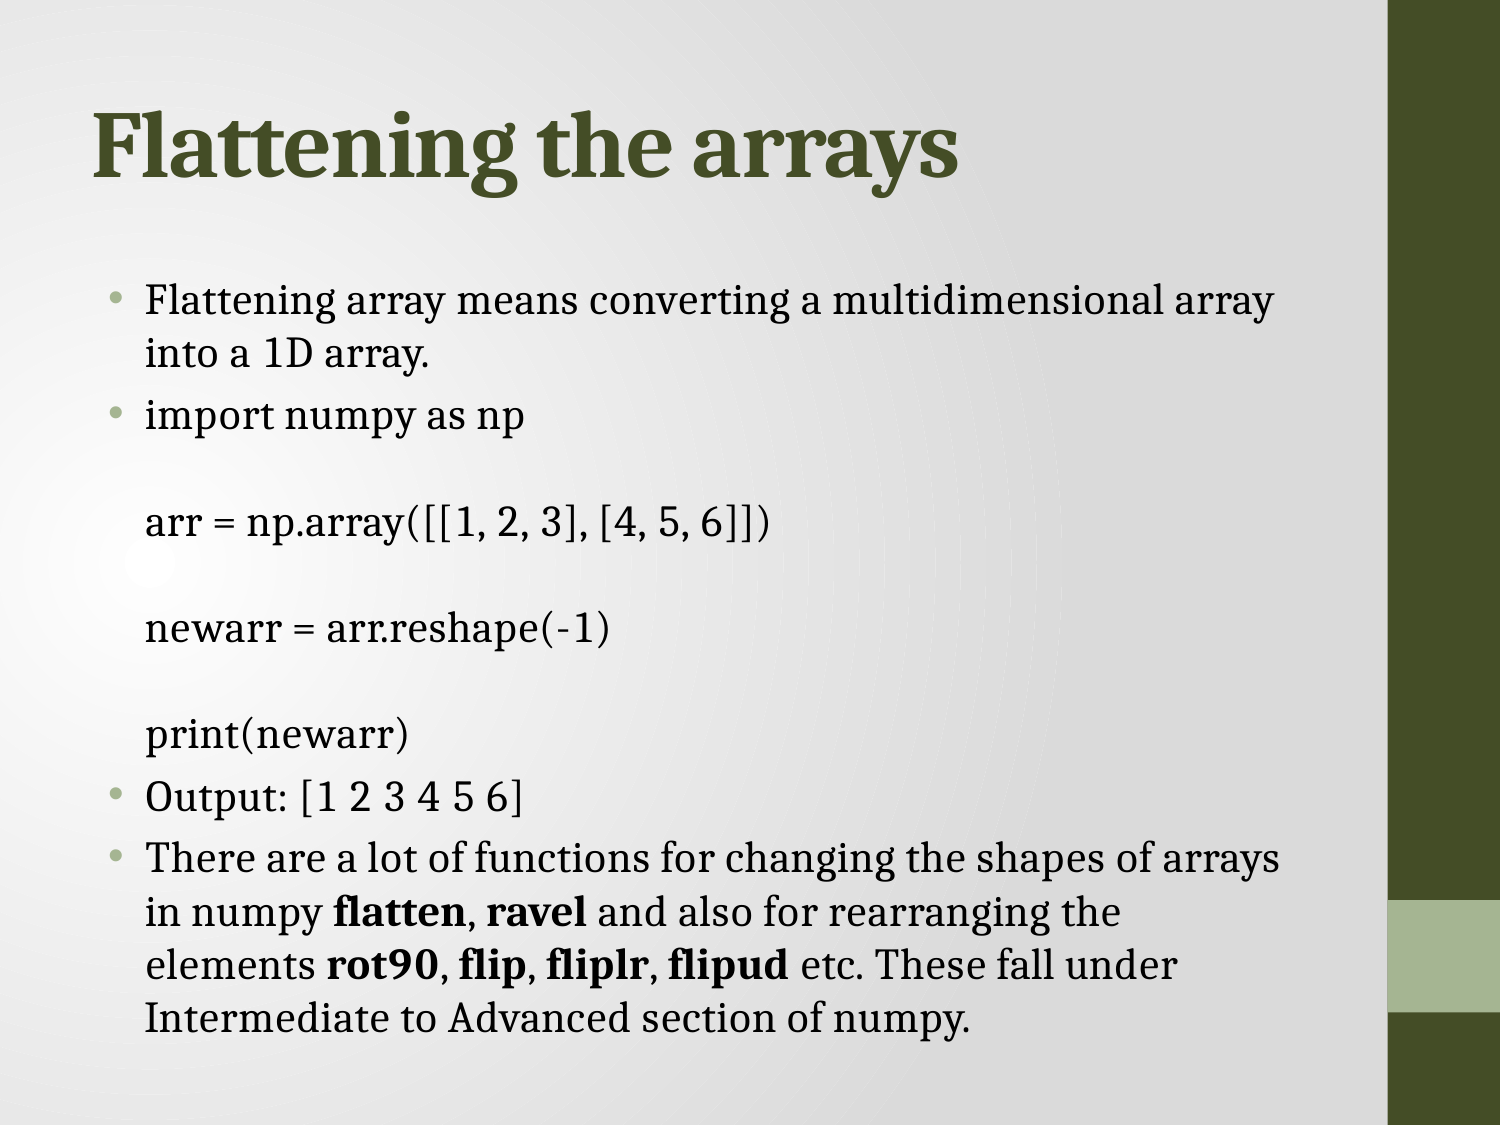

# Flattening the arrays
Flattening array means converting a multidimensional array into a 1D array.
import numpy as np
arr = np.array([[1, 2, 3], [4, 5, 6]])
newarr = arr.reshape(-1)
print(newarr)
Output: [1 2 3 4 5 6]
There are a lot of functions for changing the shapes of arrays in numpy flatten, ravel and also for rearranging the elements rot90, flip, fliplr, flipud etc. These fall under Intermediate to Advanced section of numpy.